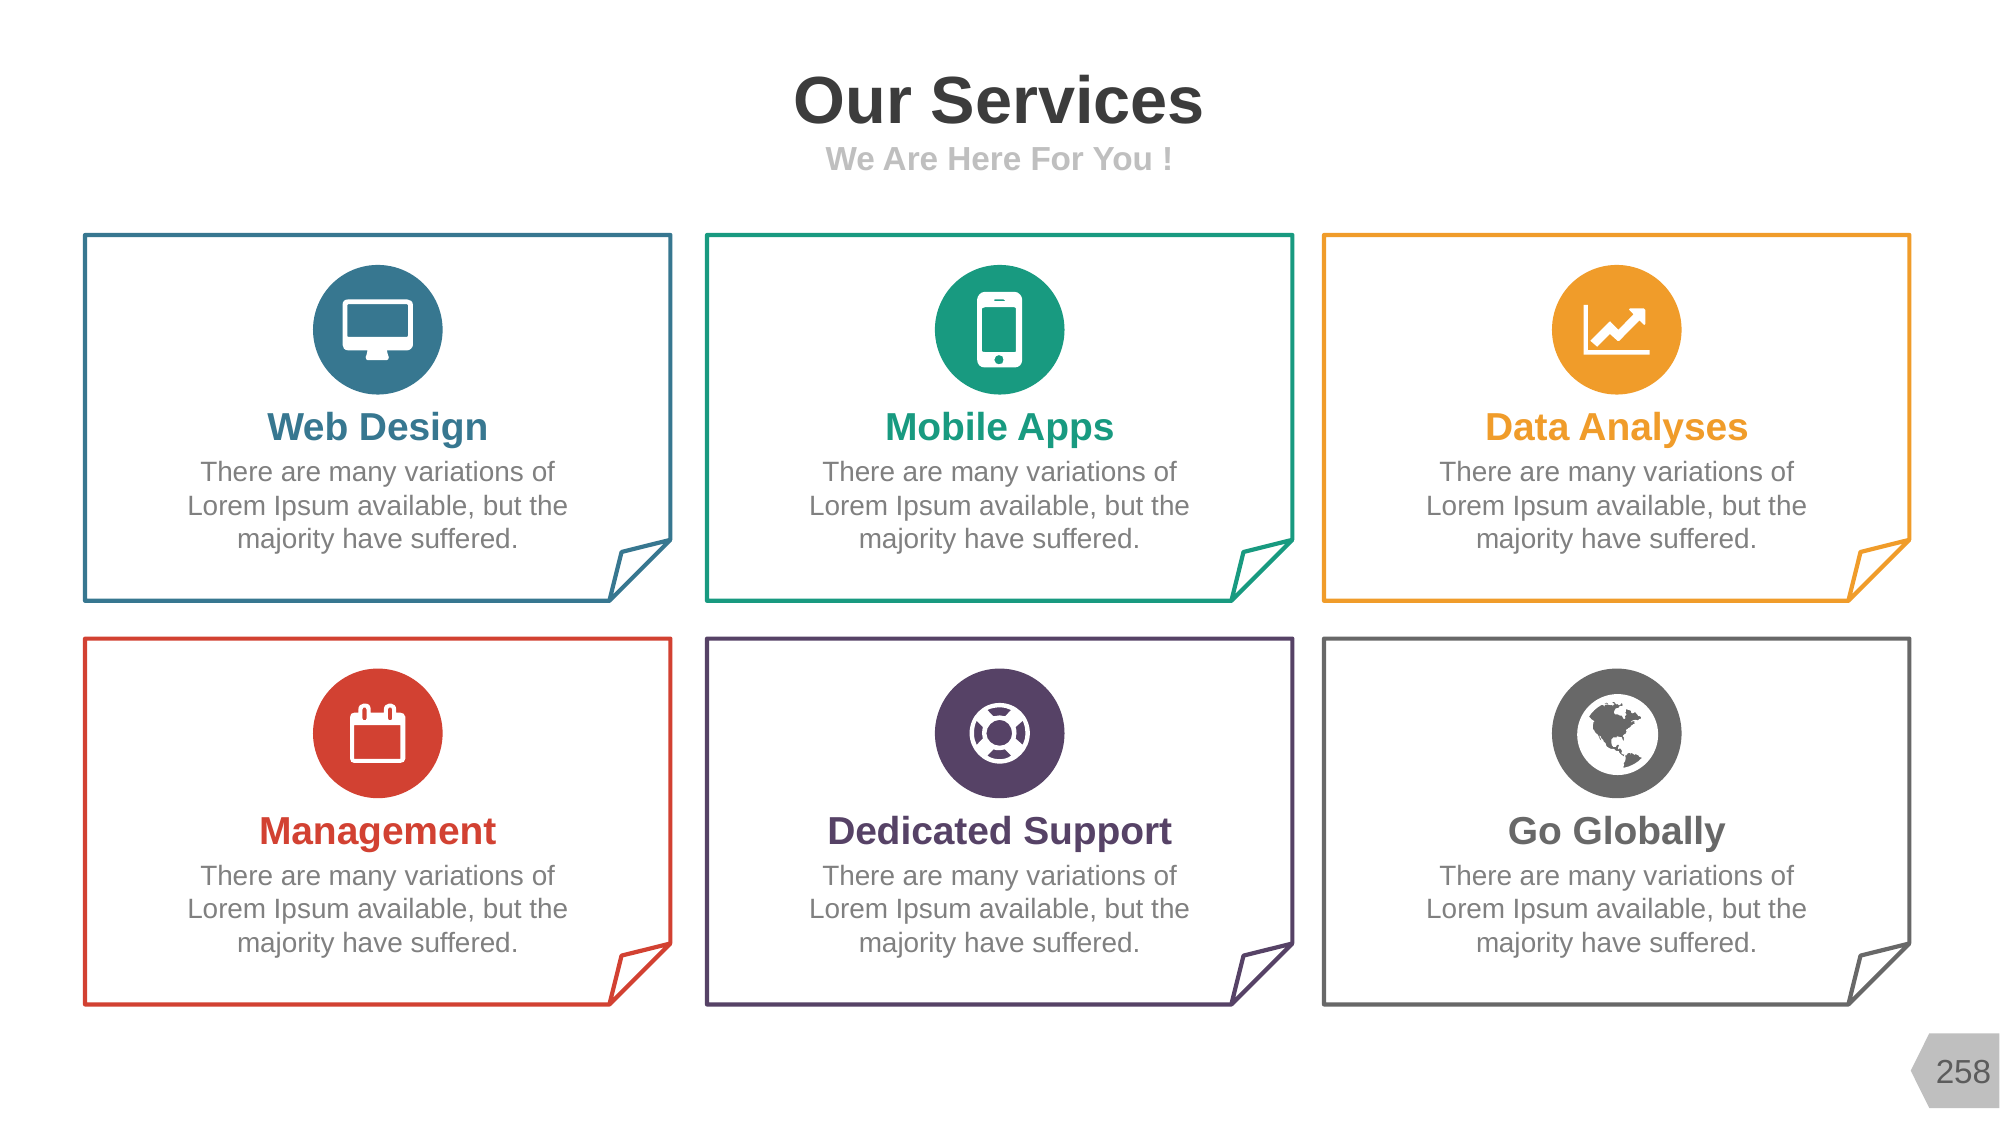

# Our Services
We Are Here For You !

Web Design
There are many variations of Lorem Ipsum available, but the majority have suffered.
Mobile Apps
There are many variations of Lorem Ipsum available, but the majority have suffered.
Data Analyses
There are many variations of Lorem Ipsum available, but the majority have suffered.

Management
There are many variations of Lorem Ipsum available, but the majority have suffered.
Dedicated Support
There are many variations of Lorem Ipsum available, but the majority have suffered.
Go Globally
There are many variations of Lorem Ipsum available, but the majority have suffered.